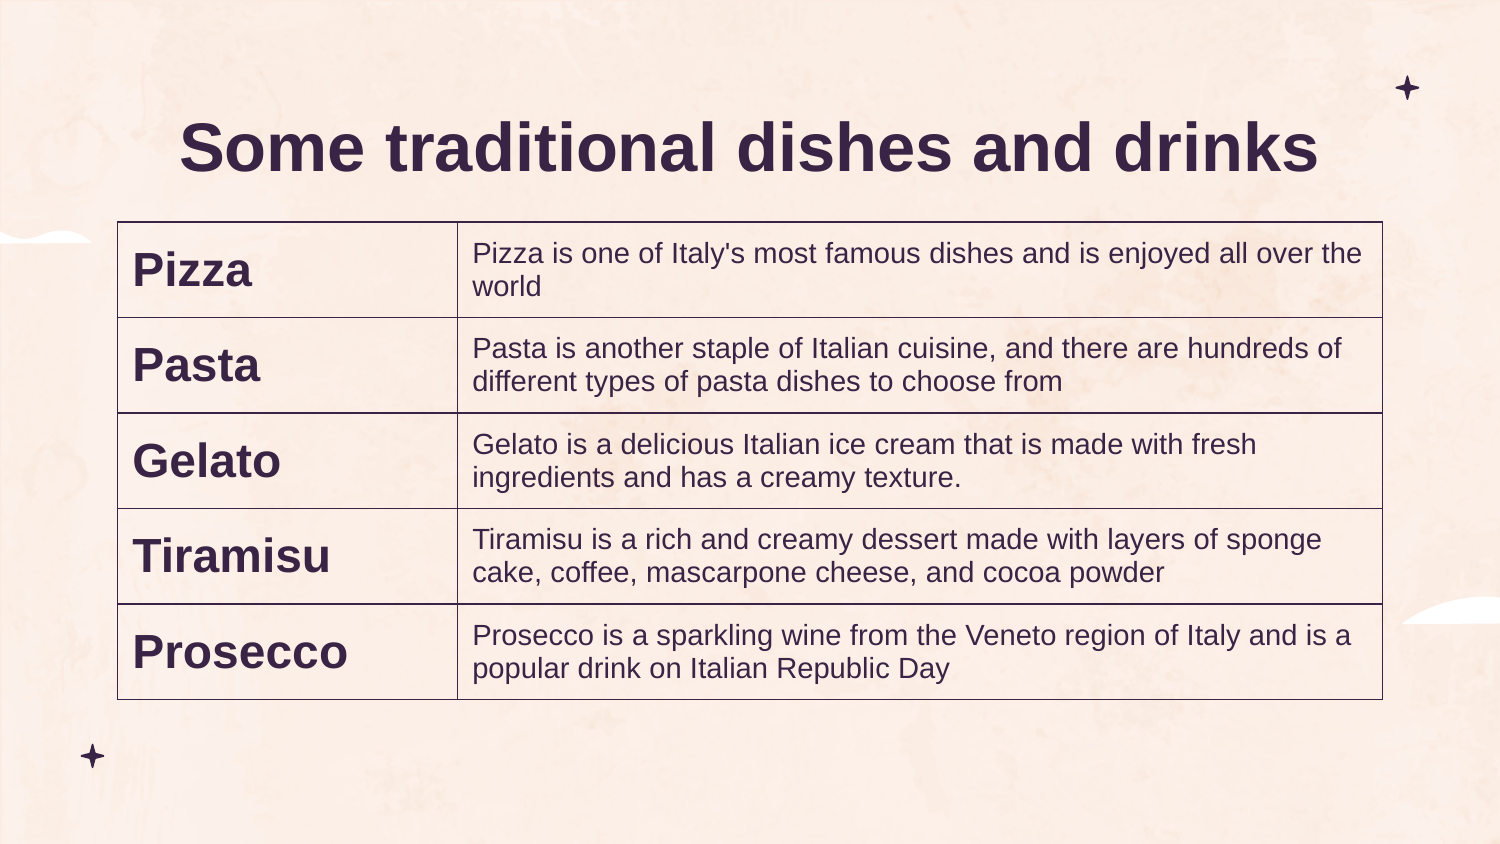

# Some traditional dishes and drinks
| Pizza | Pizza is one of Italy's most famous dishes and is enjoyed all over the world |
| --- | --- |
| Pasta | Pasta is another staple of Italian cuisine, and there are hundreds of different types of pasta dishes to choose from |
| Gelato | Gelato is a delicious Italian ice cream that is made with fresh ingredients and has a creamy texture. |
| Tiramisu | Tiramisu is a rich and creamy dessert made with layers of sponge cake, coffee, mascarpone cheese, and cocoa powder |
| Prosecco | Prosecco is a sparkling wine from the Veneto region of Italy and is a popular drink on Italian Republic Day |